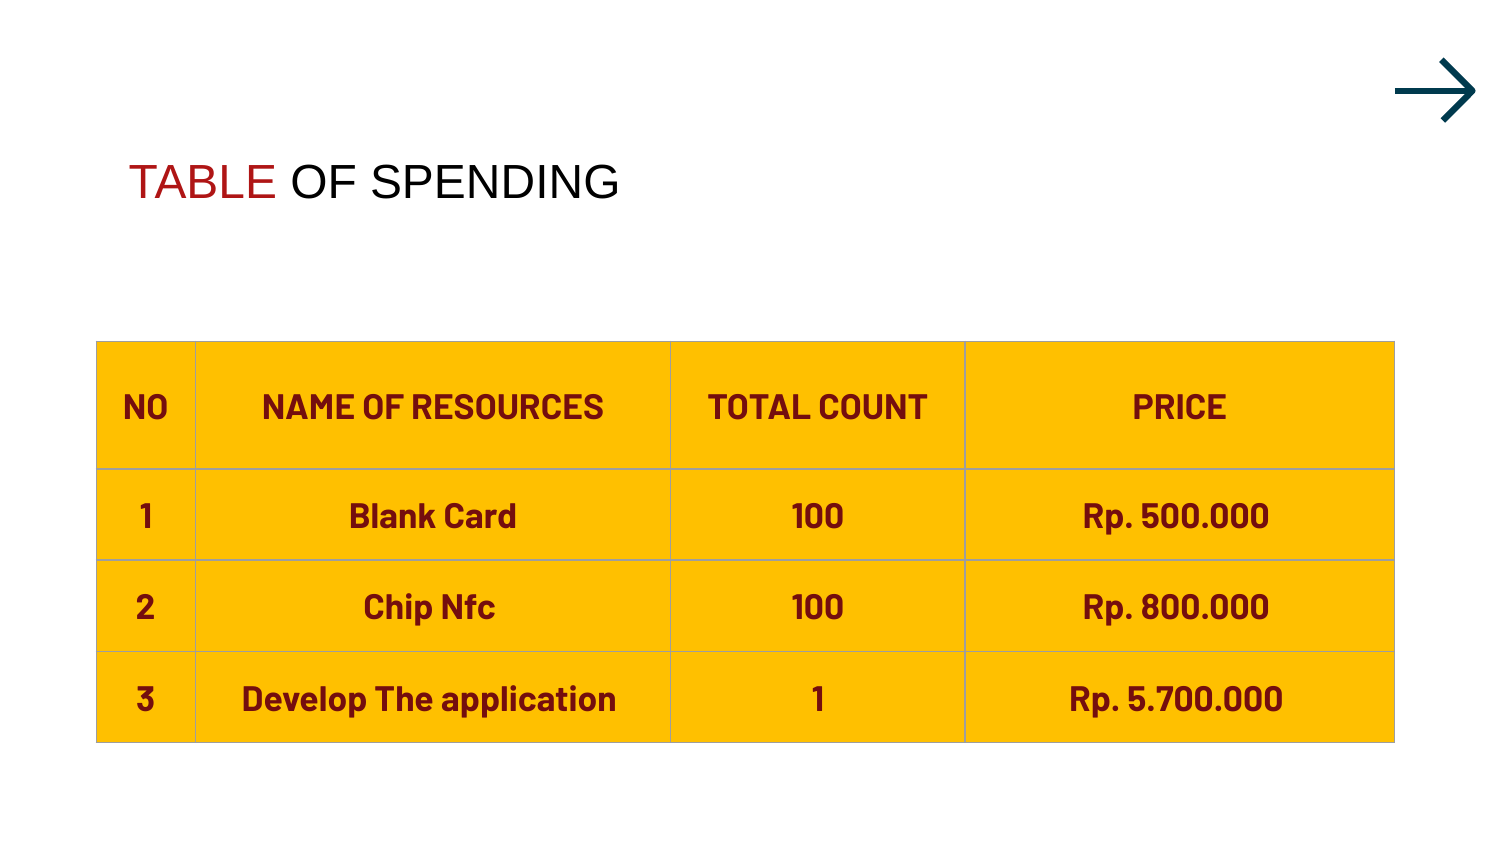

TABLE OF SPENDING
| NO | NAME OF RESOURCES | TOTAL COUNT | PRICE |
| --- | --- | --- | --- |
| 1 | Blank Card | 100 | Rp. 500.000 |
| 2 | Chip Nfc | 100 | Rp. 800.000 |
| 3 | Develop The application | 1 | Rp. 5.700.000 |